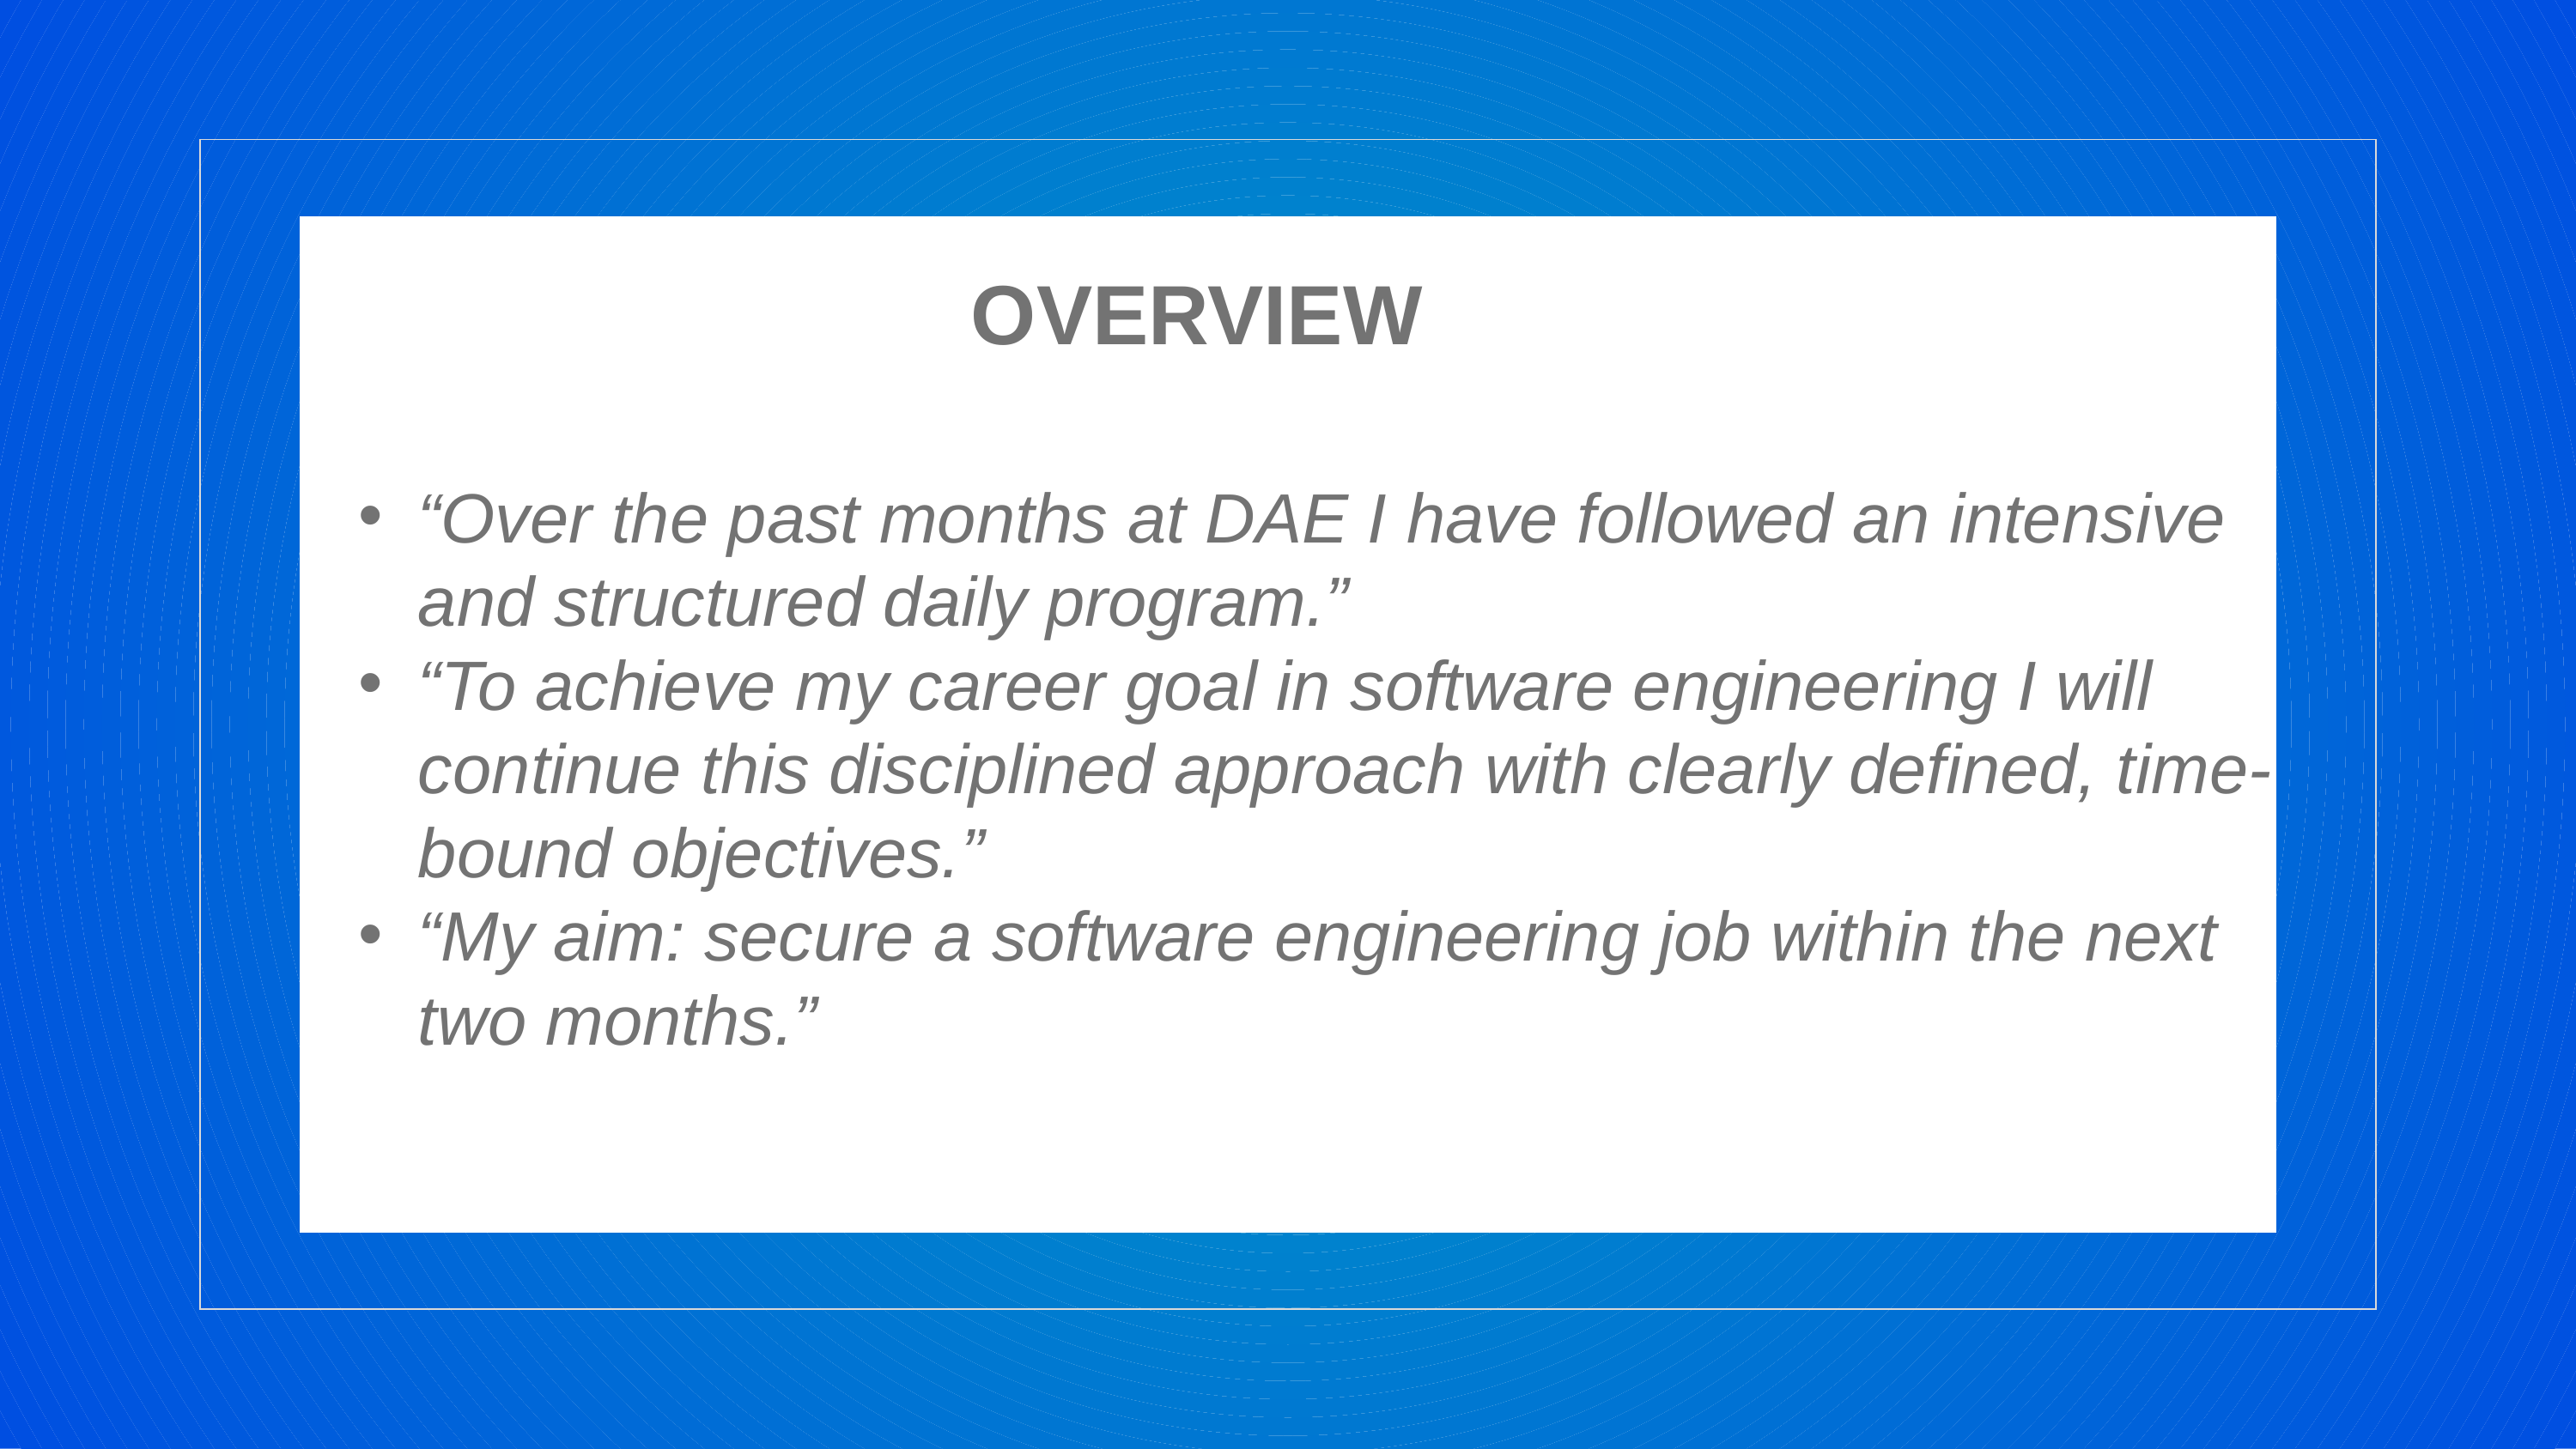

OVERVIEW
“Over the past months at DAE I have followed an intensive and structured daily program.”
“To achieve my career goal in software engineering I will continue this disciplined approach with clearly defined, time-bound objectives.”
“My aim: secure a software engineering job within the next two months.”